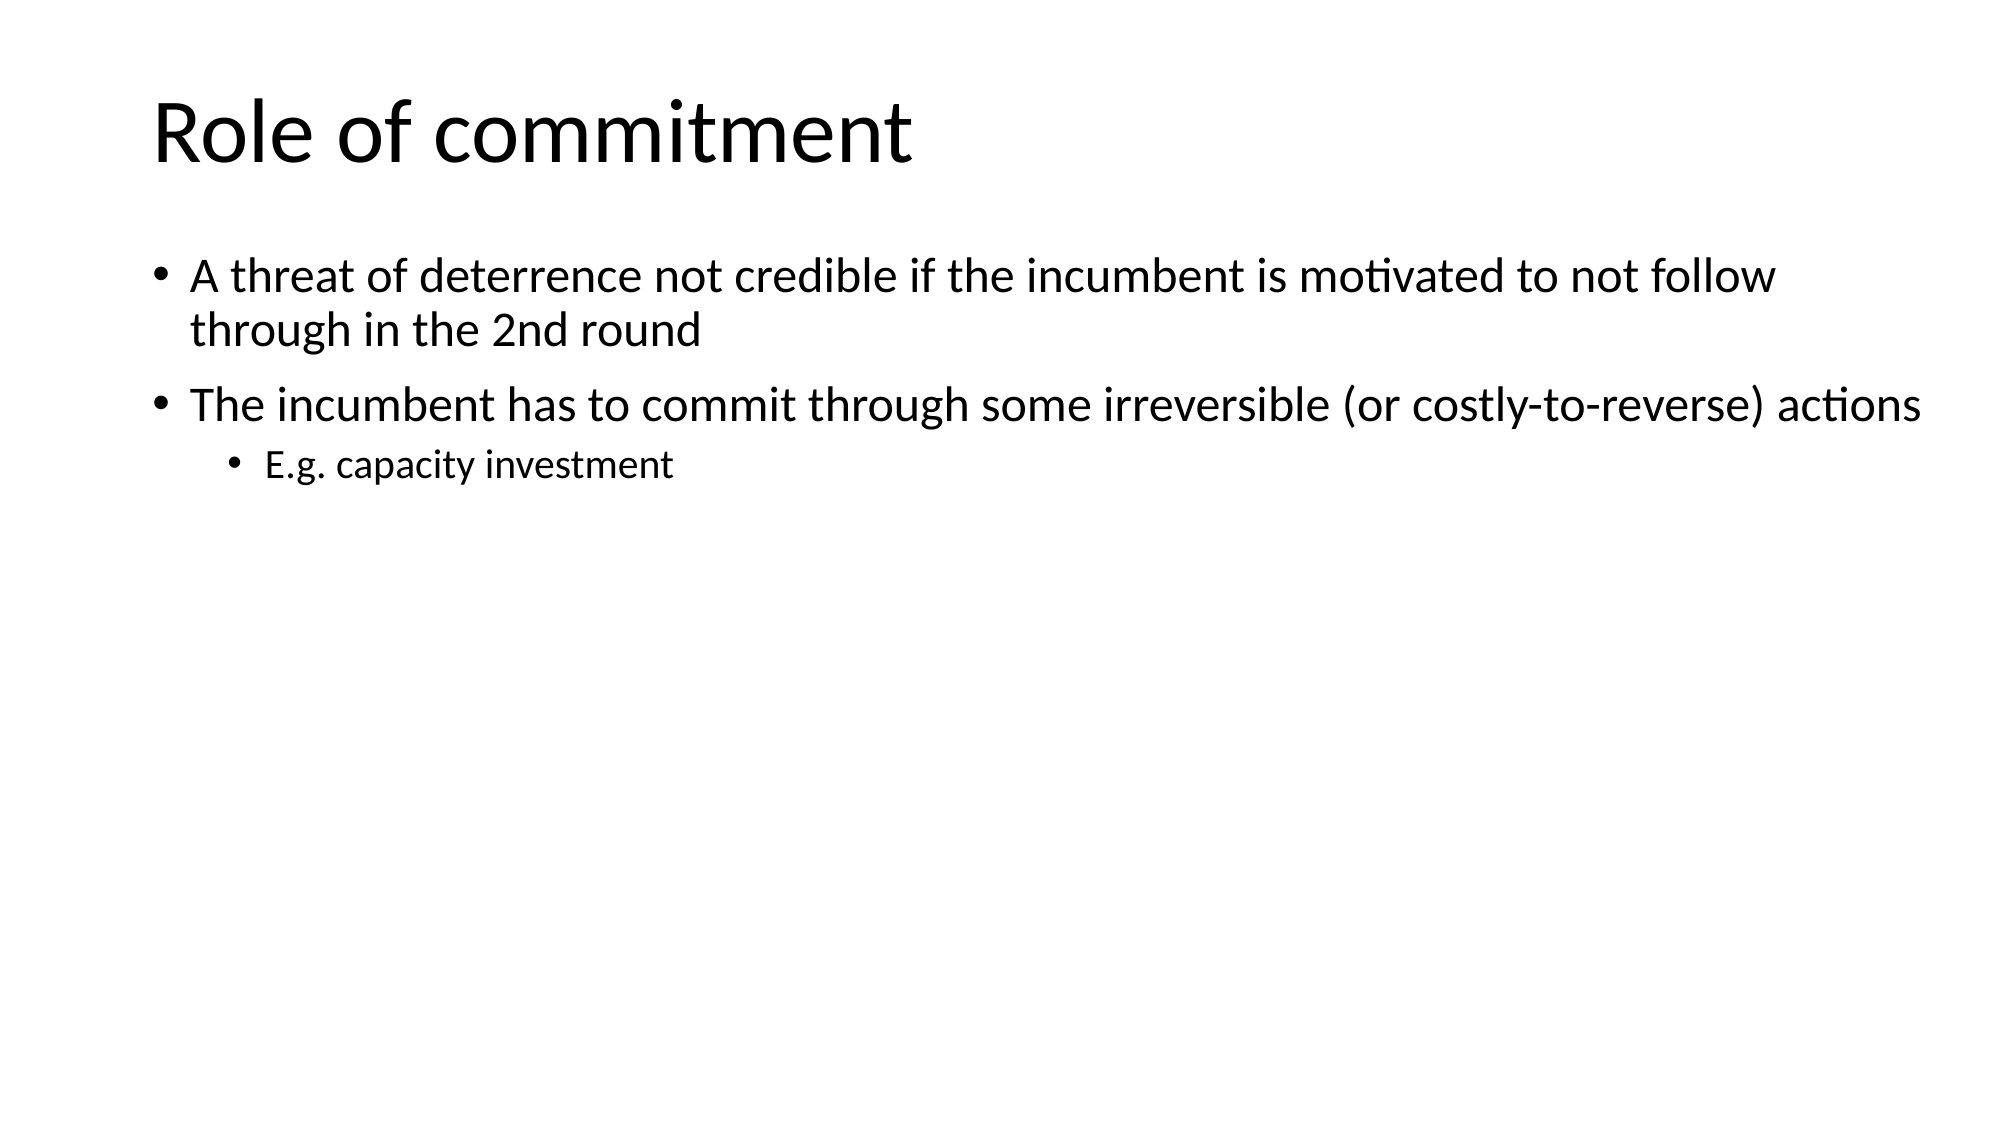

# Role of commitment
A threat of deterrence not credible if the incumbent is motivated to not follow through in the 2nd round
The incumbent has to commit through some irreversible (or costly-to-reverse) actions
E.g. capacity investment